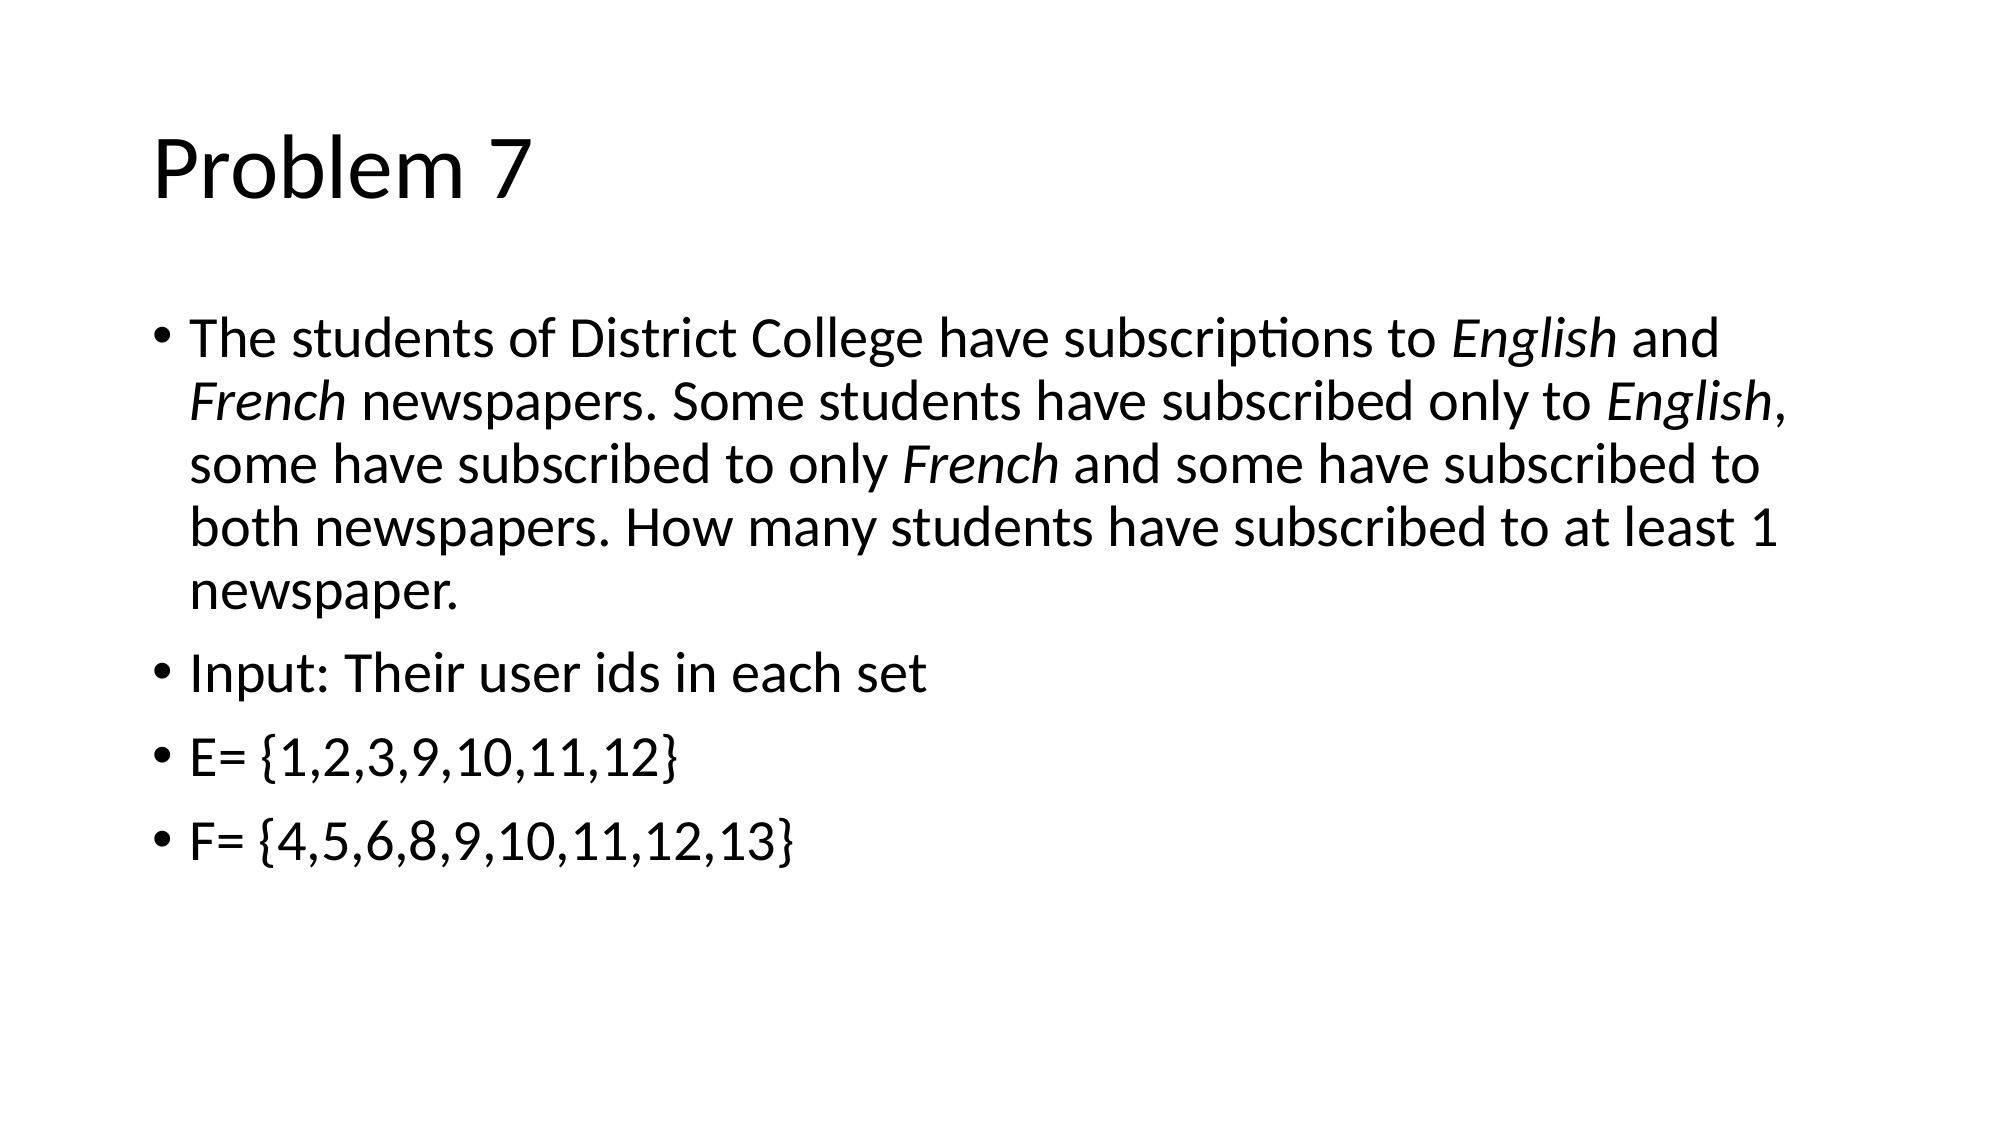

# Problem 7
The students of District College have subscriptions to English and French newspapers. Some students have subscribed only to English, some have subscribed to only French and some have subscribed to both newspapers. How many students have subscribed to at least 1 newspaper.
Input: Their user ids in each set
E= {1,2,3,9,10,11,12}
F= {4,5,6,8,9,10,11,12,13}